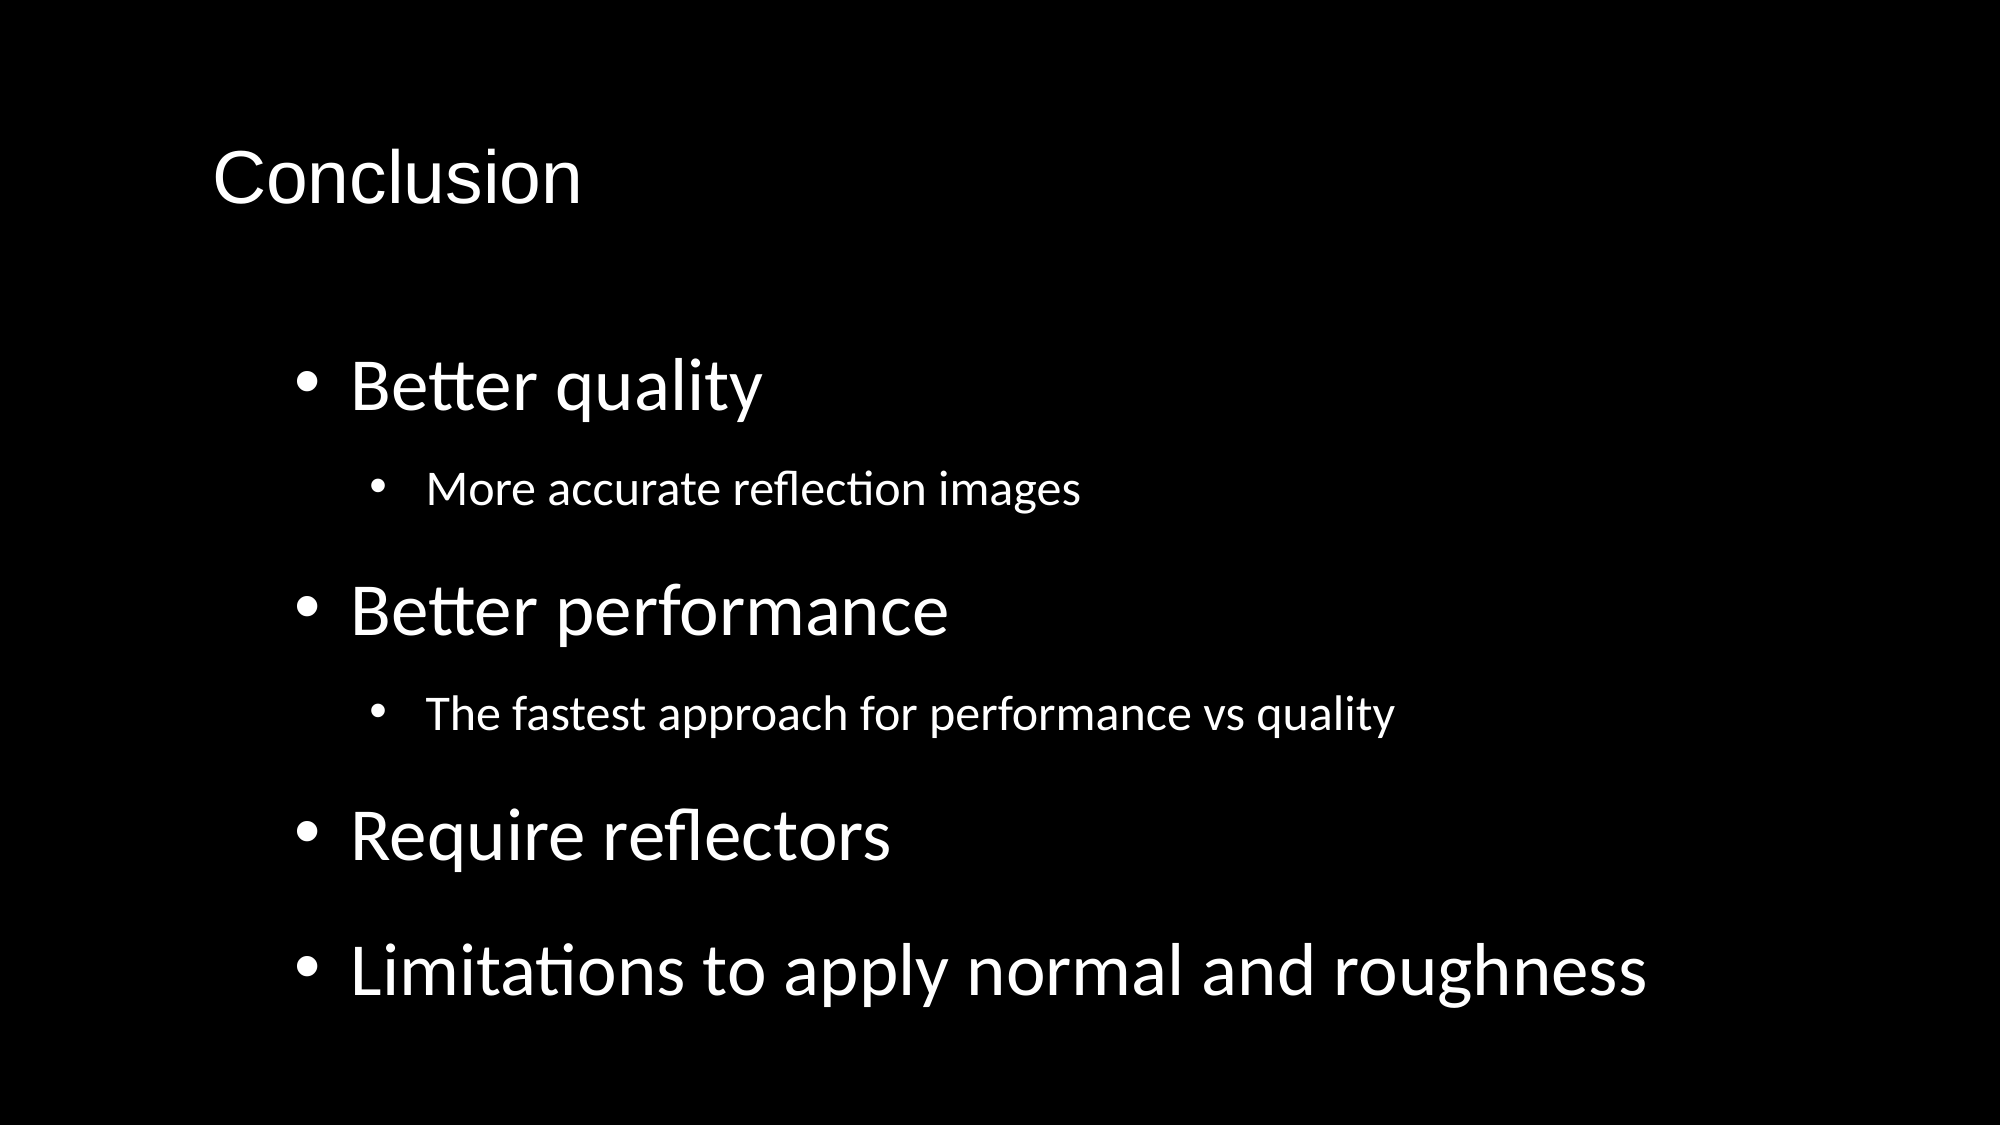

Conclusion
Better quality
More accurate reflection images
Better performance
The fastest approach for performance vs quality
Require reflectors
Limitations to apply normal and roughness